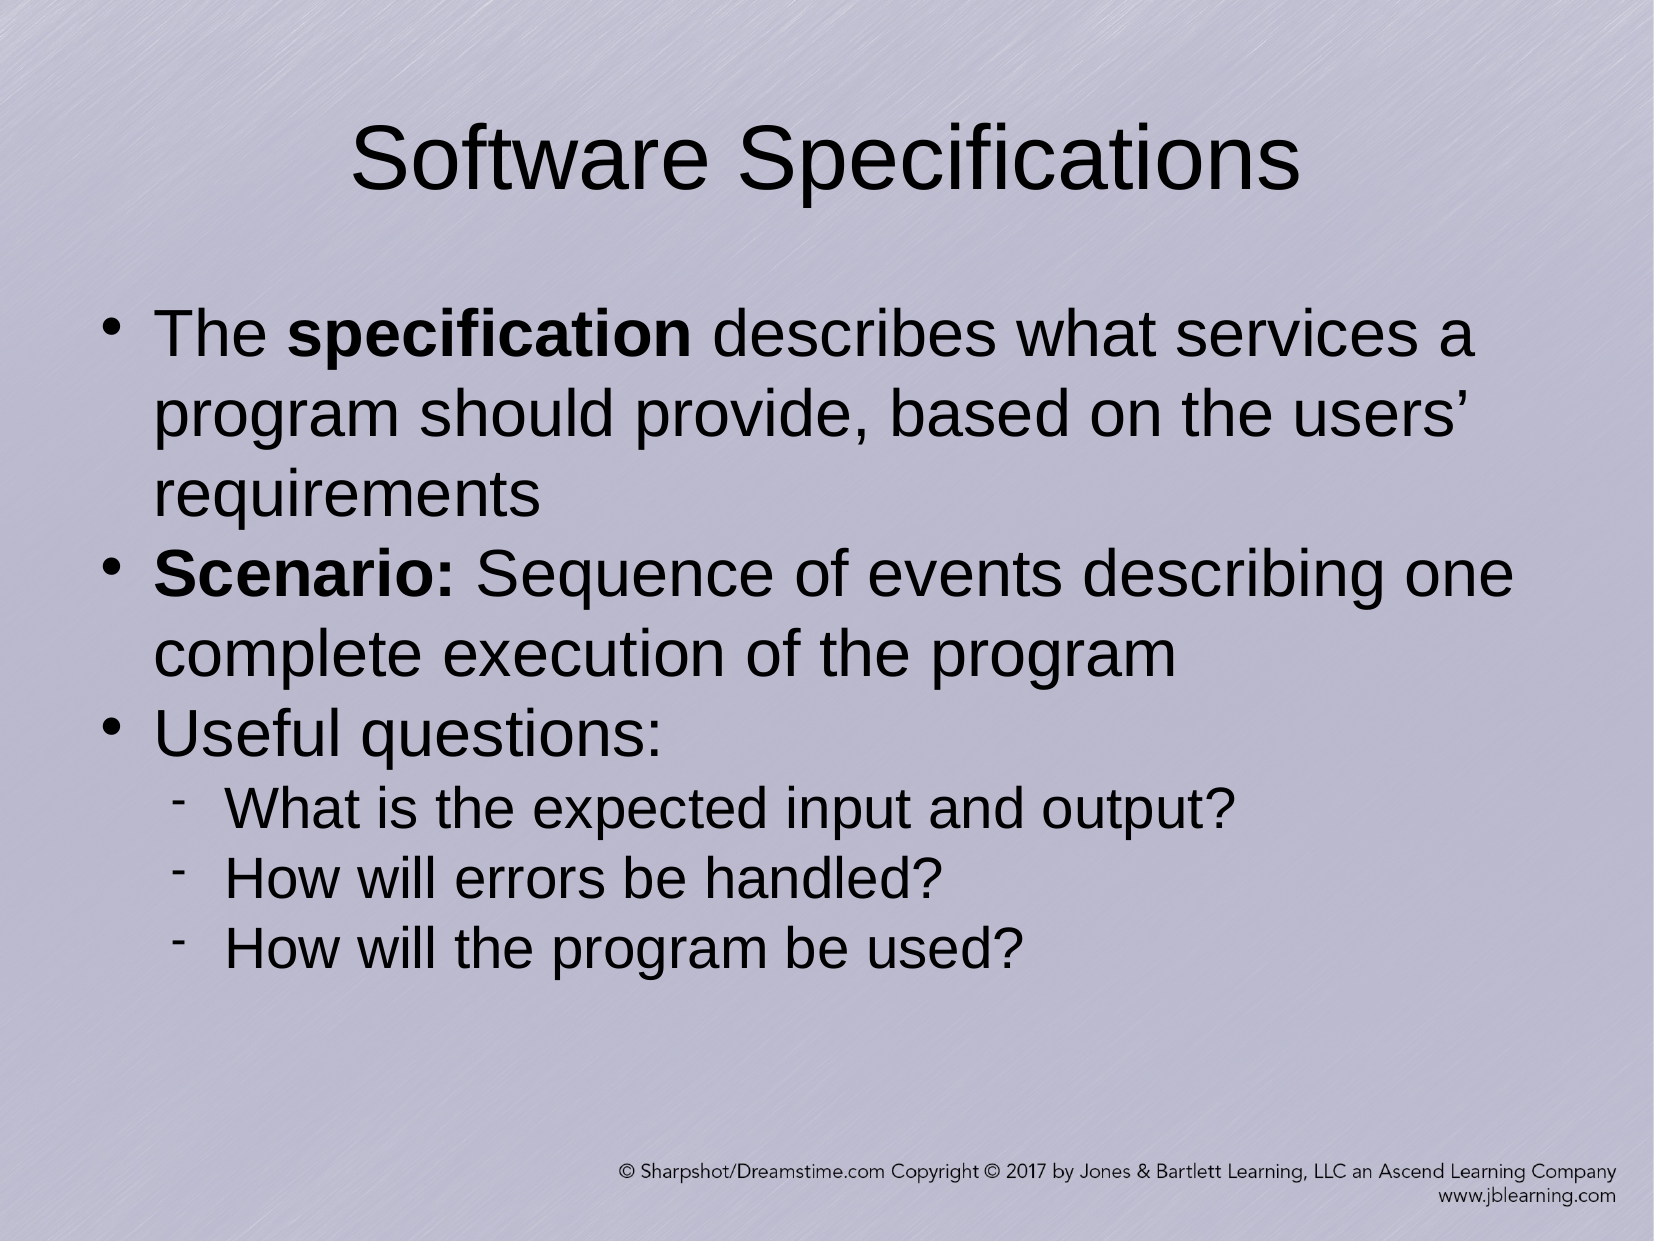

Software Specifications
The specification describes what services a program should provide, based on the users’ requirements
Scenario: Sequence of events describing one complete execution of the program
Useful questions:
What is the expected input and output?
How will errors be handled?
How will the program be used?